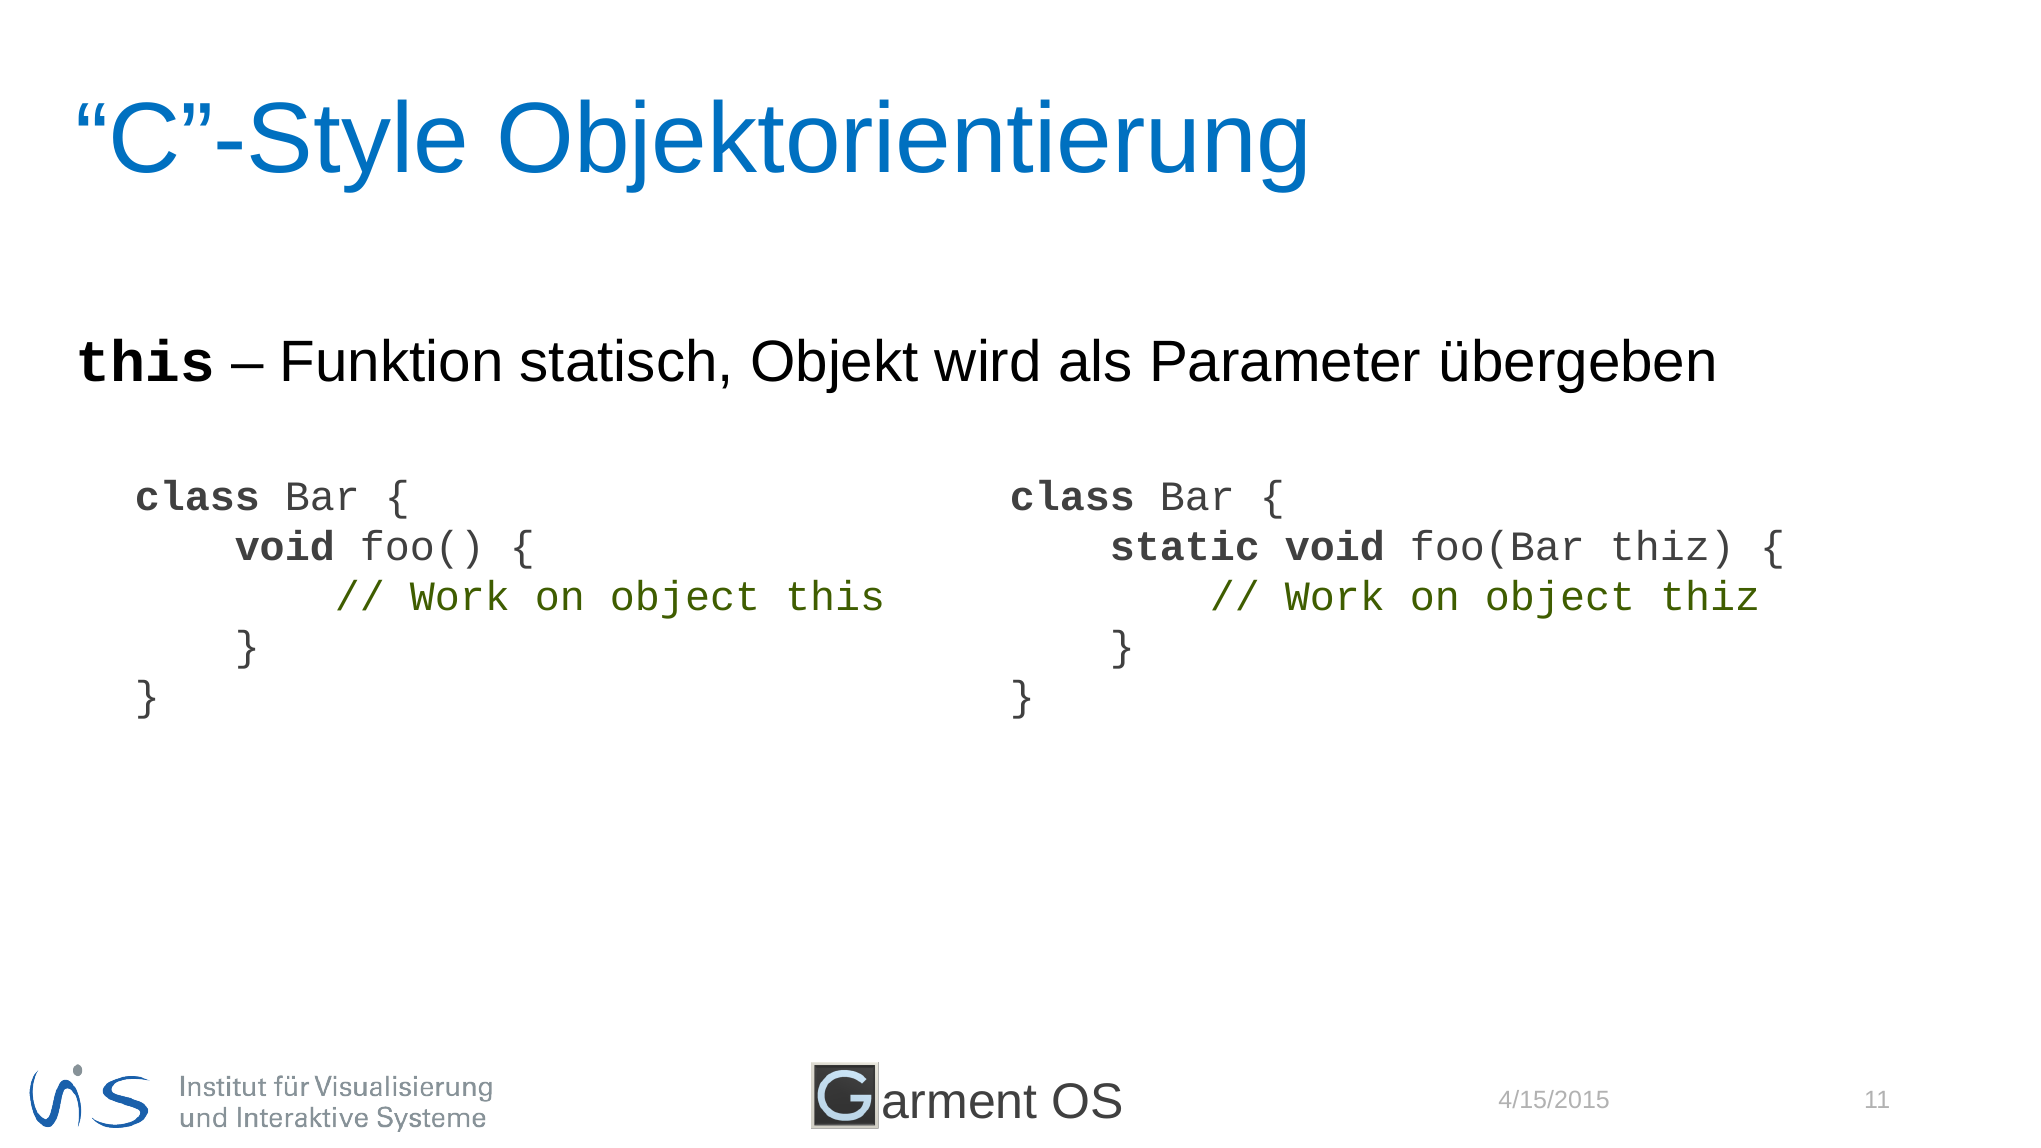

# “C”-Style Objektorientierung
this – Funktion statisch, Objekt wird als Parameter übergeben
class Bar {
    void foo() {
        // Work on object this
    }
}
class Bar {
    static void foo(Bar thiz) {
        // Work on object thiz
    }
}
4/15/2015
11